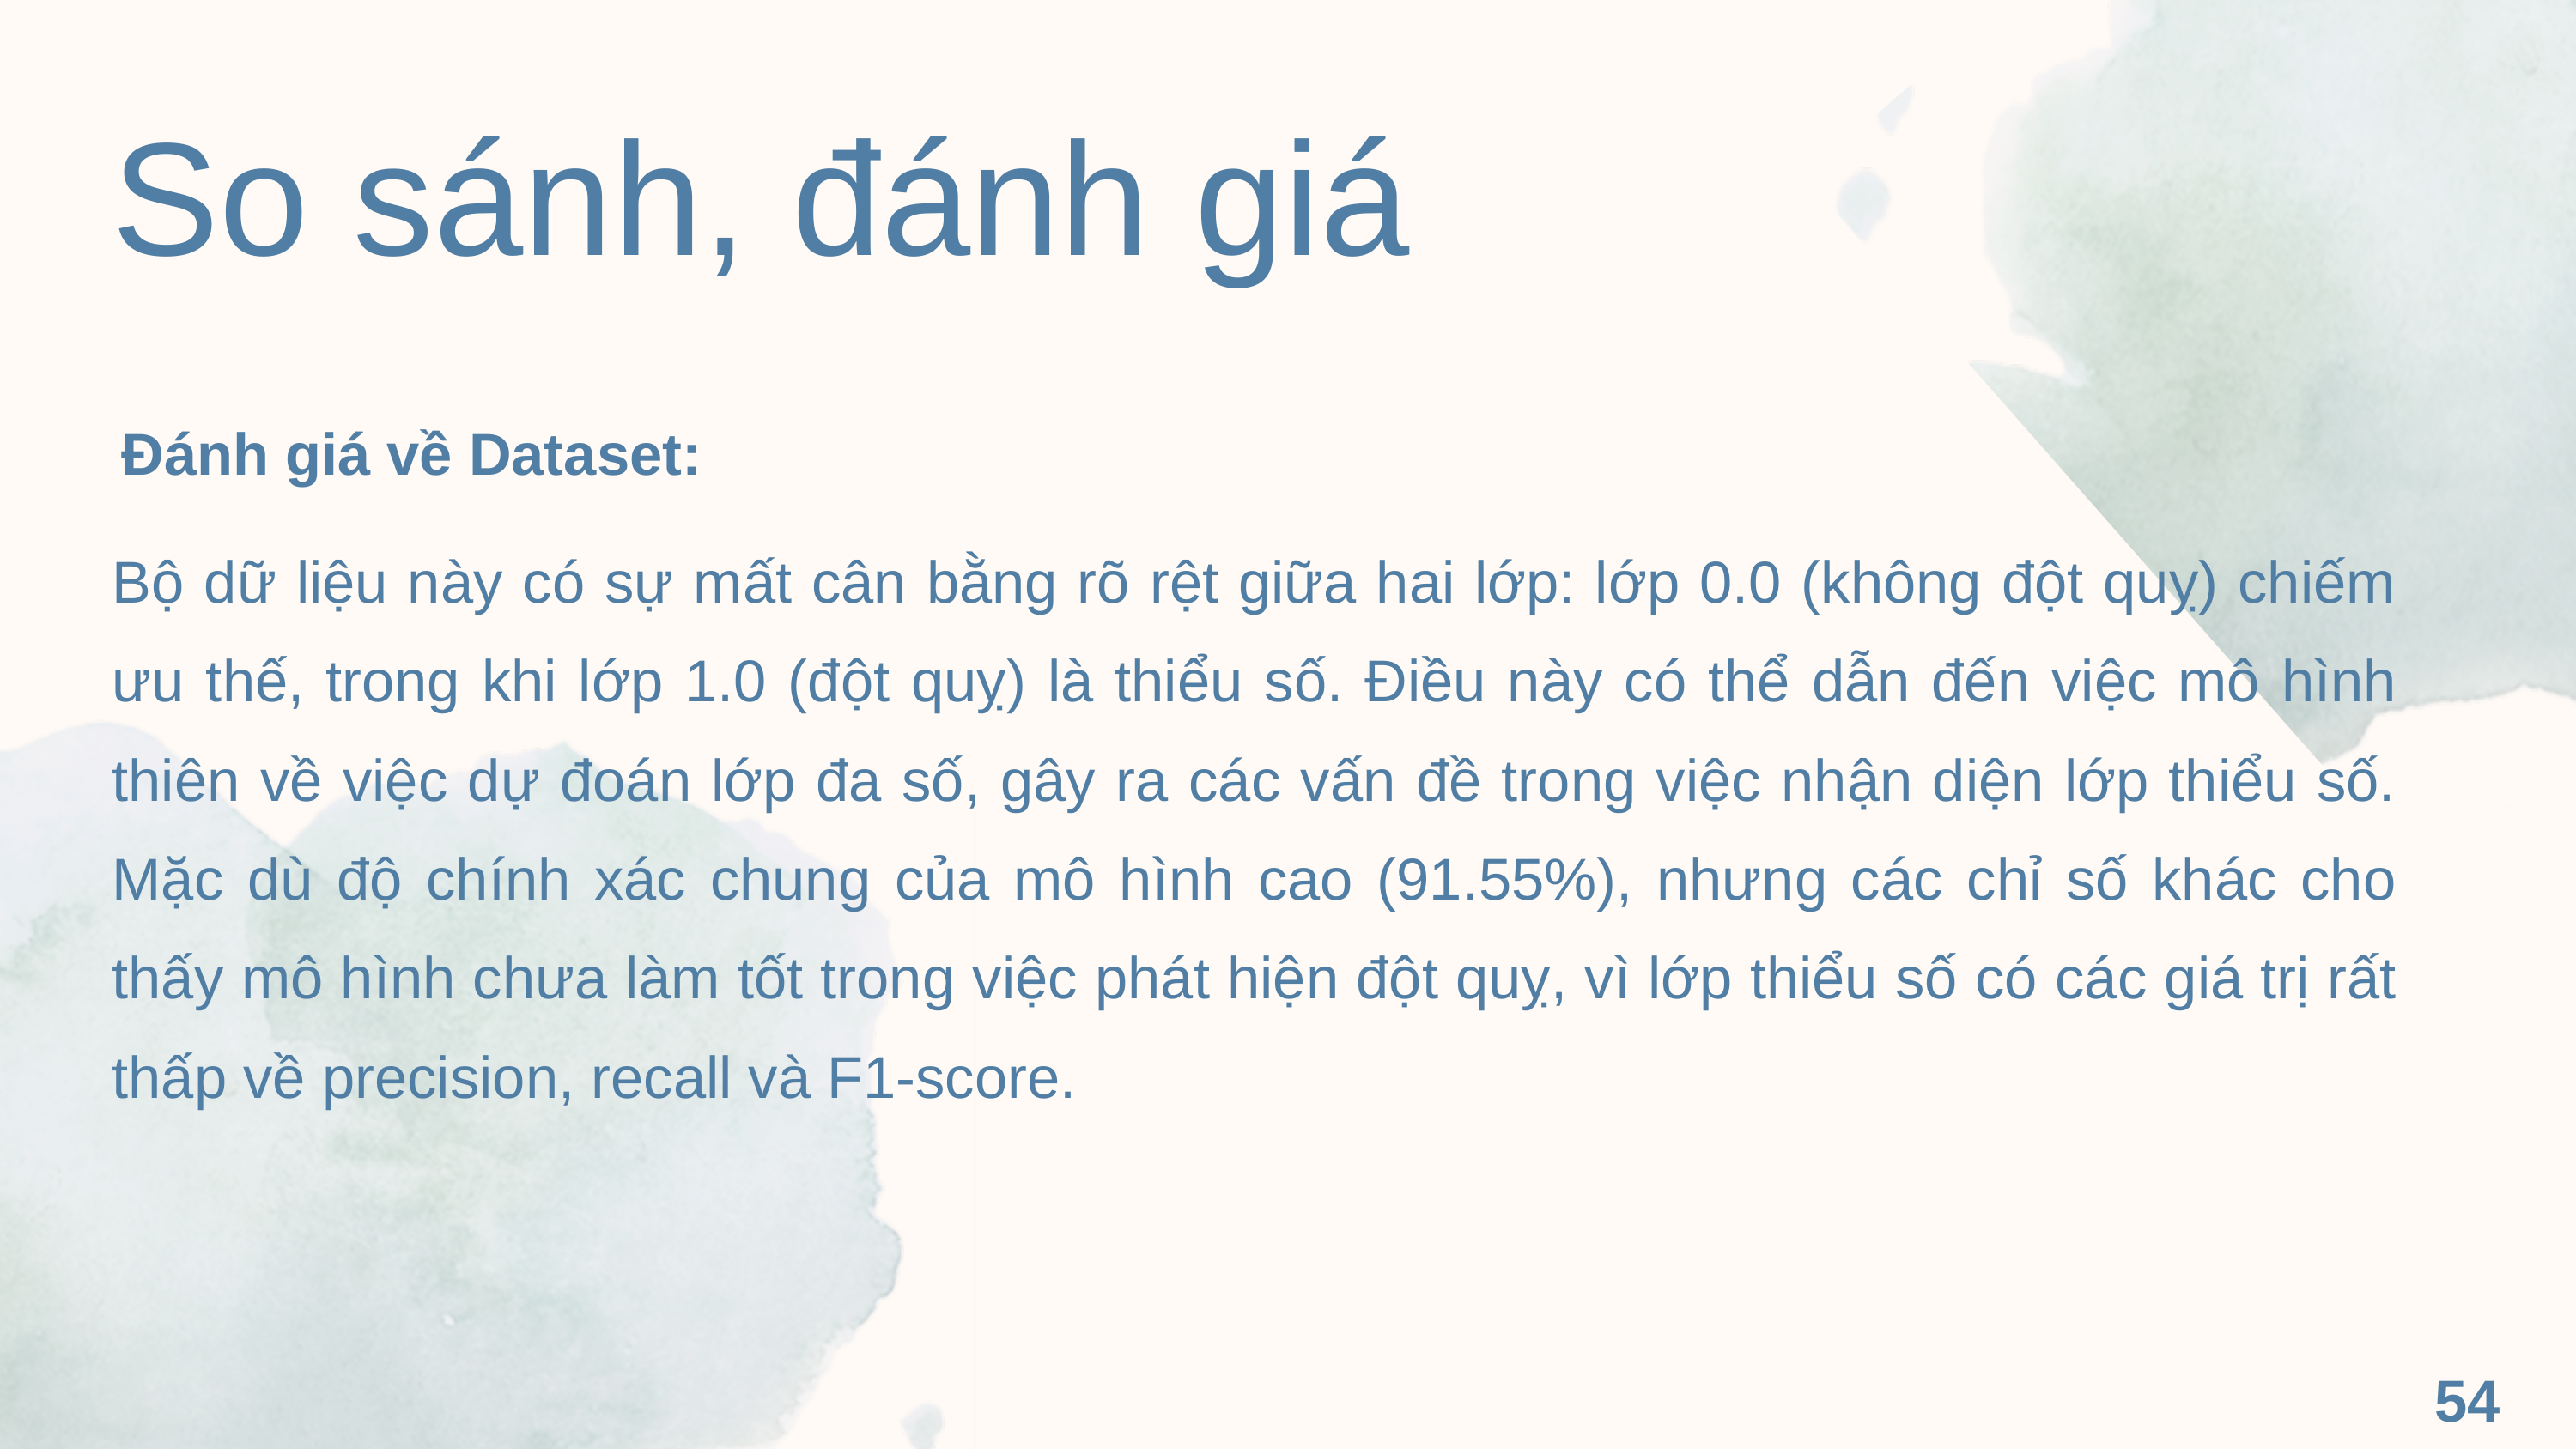

So sánh, đánh giá
Đánh giá về Dataset:
Bộ dữ liệu này có sự mất cân bằng rõ rệt giữa hai lớp: lớp 0.0 (không đột quỵ) chiếm ưu thế, trong khi lớp 1.0 (đột quỵ) là thiểu số. Điều này có thể dẫn đến việc mô hình thiên về việc dự đoán lớp đa số, gây ra các vấn đề trong việc nhận diện lớp thiểu số. Mặc dù độ chính xác chung của mô hình cao (91.55%), nhưng các chỉ số khác cho thấy mô hình chưa làm tốt trong việc phát hiện đột quỵ, vì lớp thiểu số có các giá trị rất thấp về precision, recall và F1-score.

54